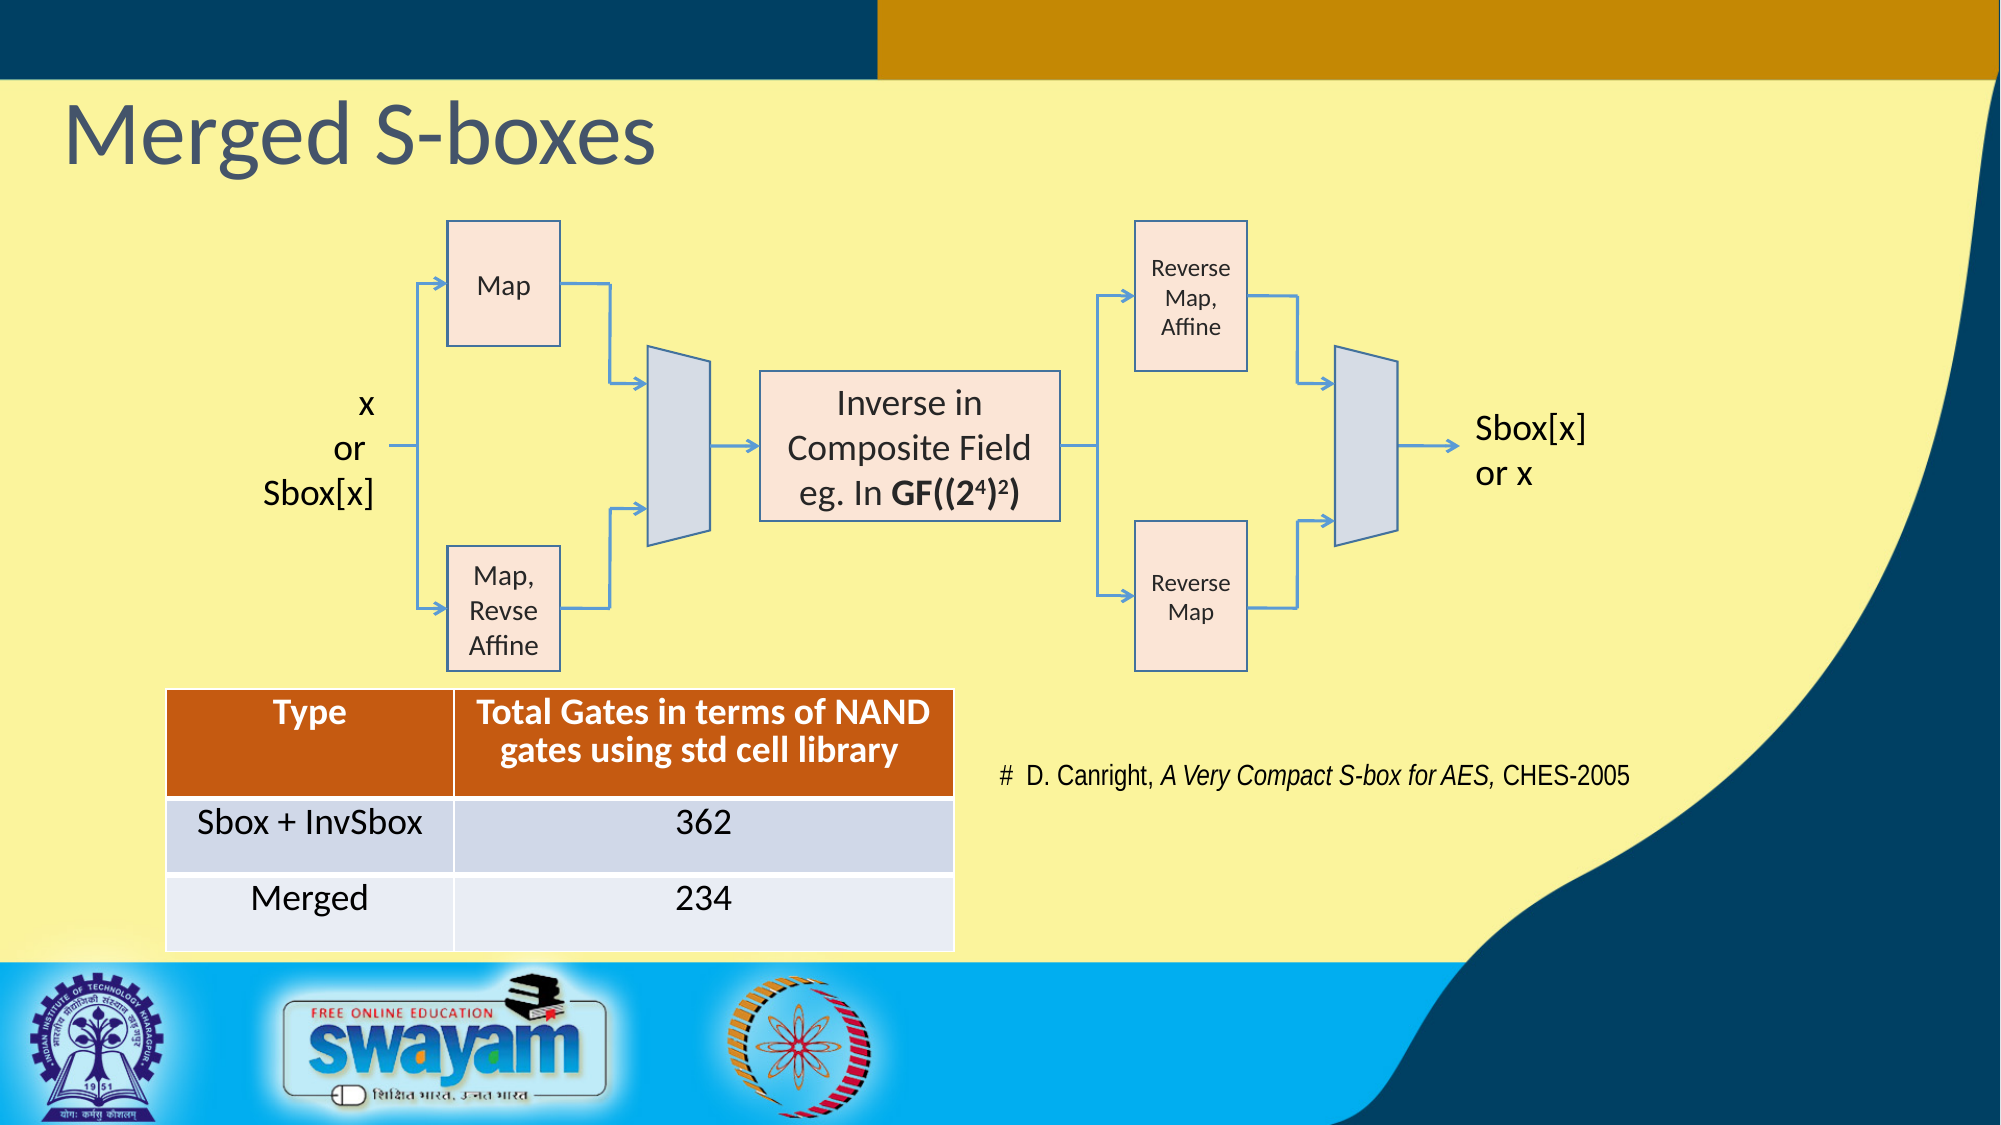

# Merged S-boxes
Map
Reverse
Map,
Affine
Inverse in Composite Field
eg. In GF((24)2)
x
or
Sbox[x]
Sbox[x]
or x

Reverse
Map
Map,
Revse Affine
| Type | Total Gates in terms of NAND gates using std cell library |
| --- | --- |
| Sbox + InvSbox | 362 |
| Merged | 234 |
#  D. Canright, A Very Compact S-box for AES, CHES-2005